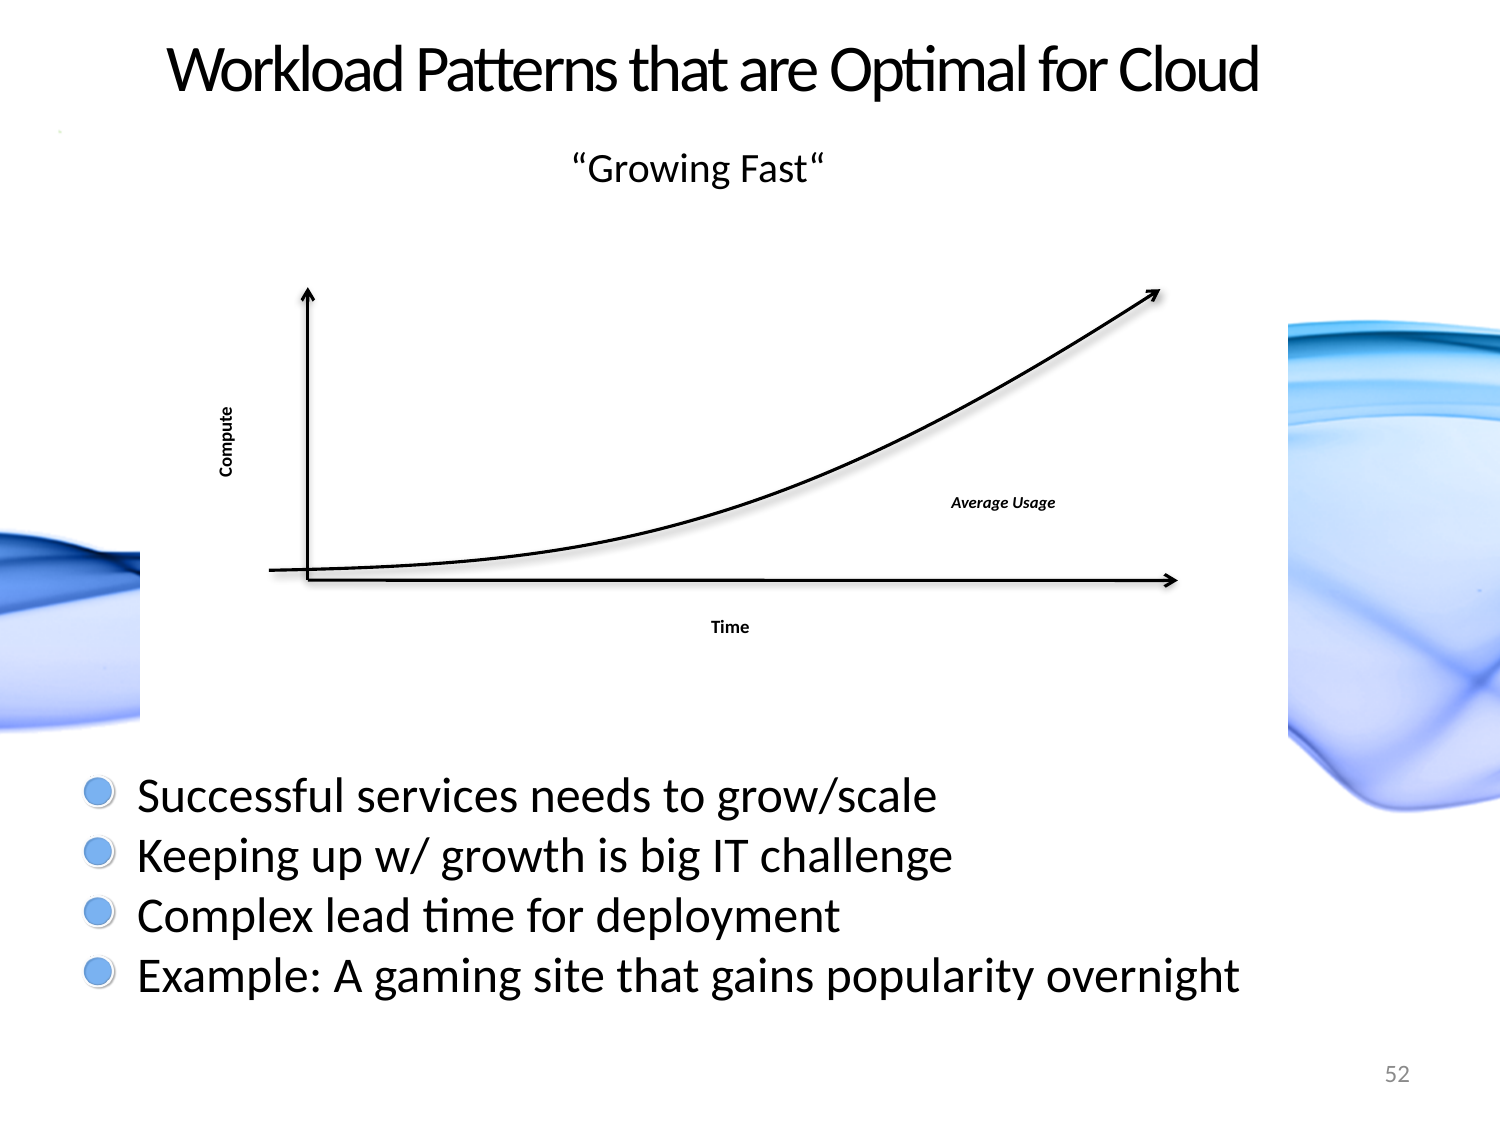

Workload Patterns that are Optimal for Cloud

“Growing Fast“

Compute
Average Usage
Time
Successful services needs to grow/scale
Keeping up w/ growth is big IT challenge
Complex lead time for deployment
Example: A gaming site that gains popularity overnight
52